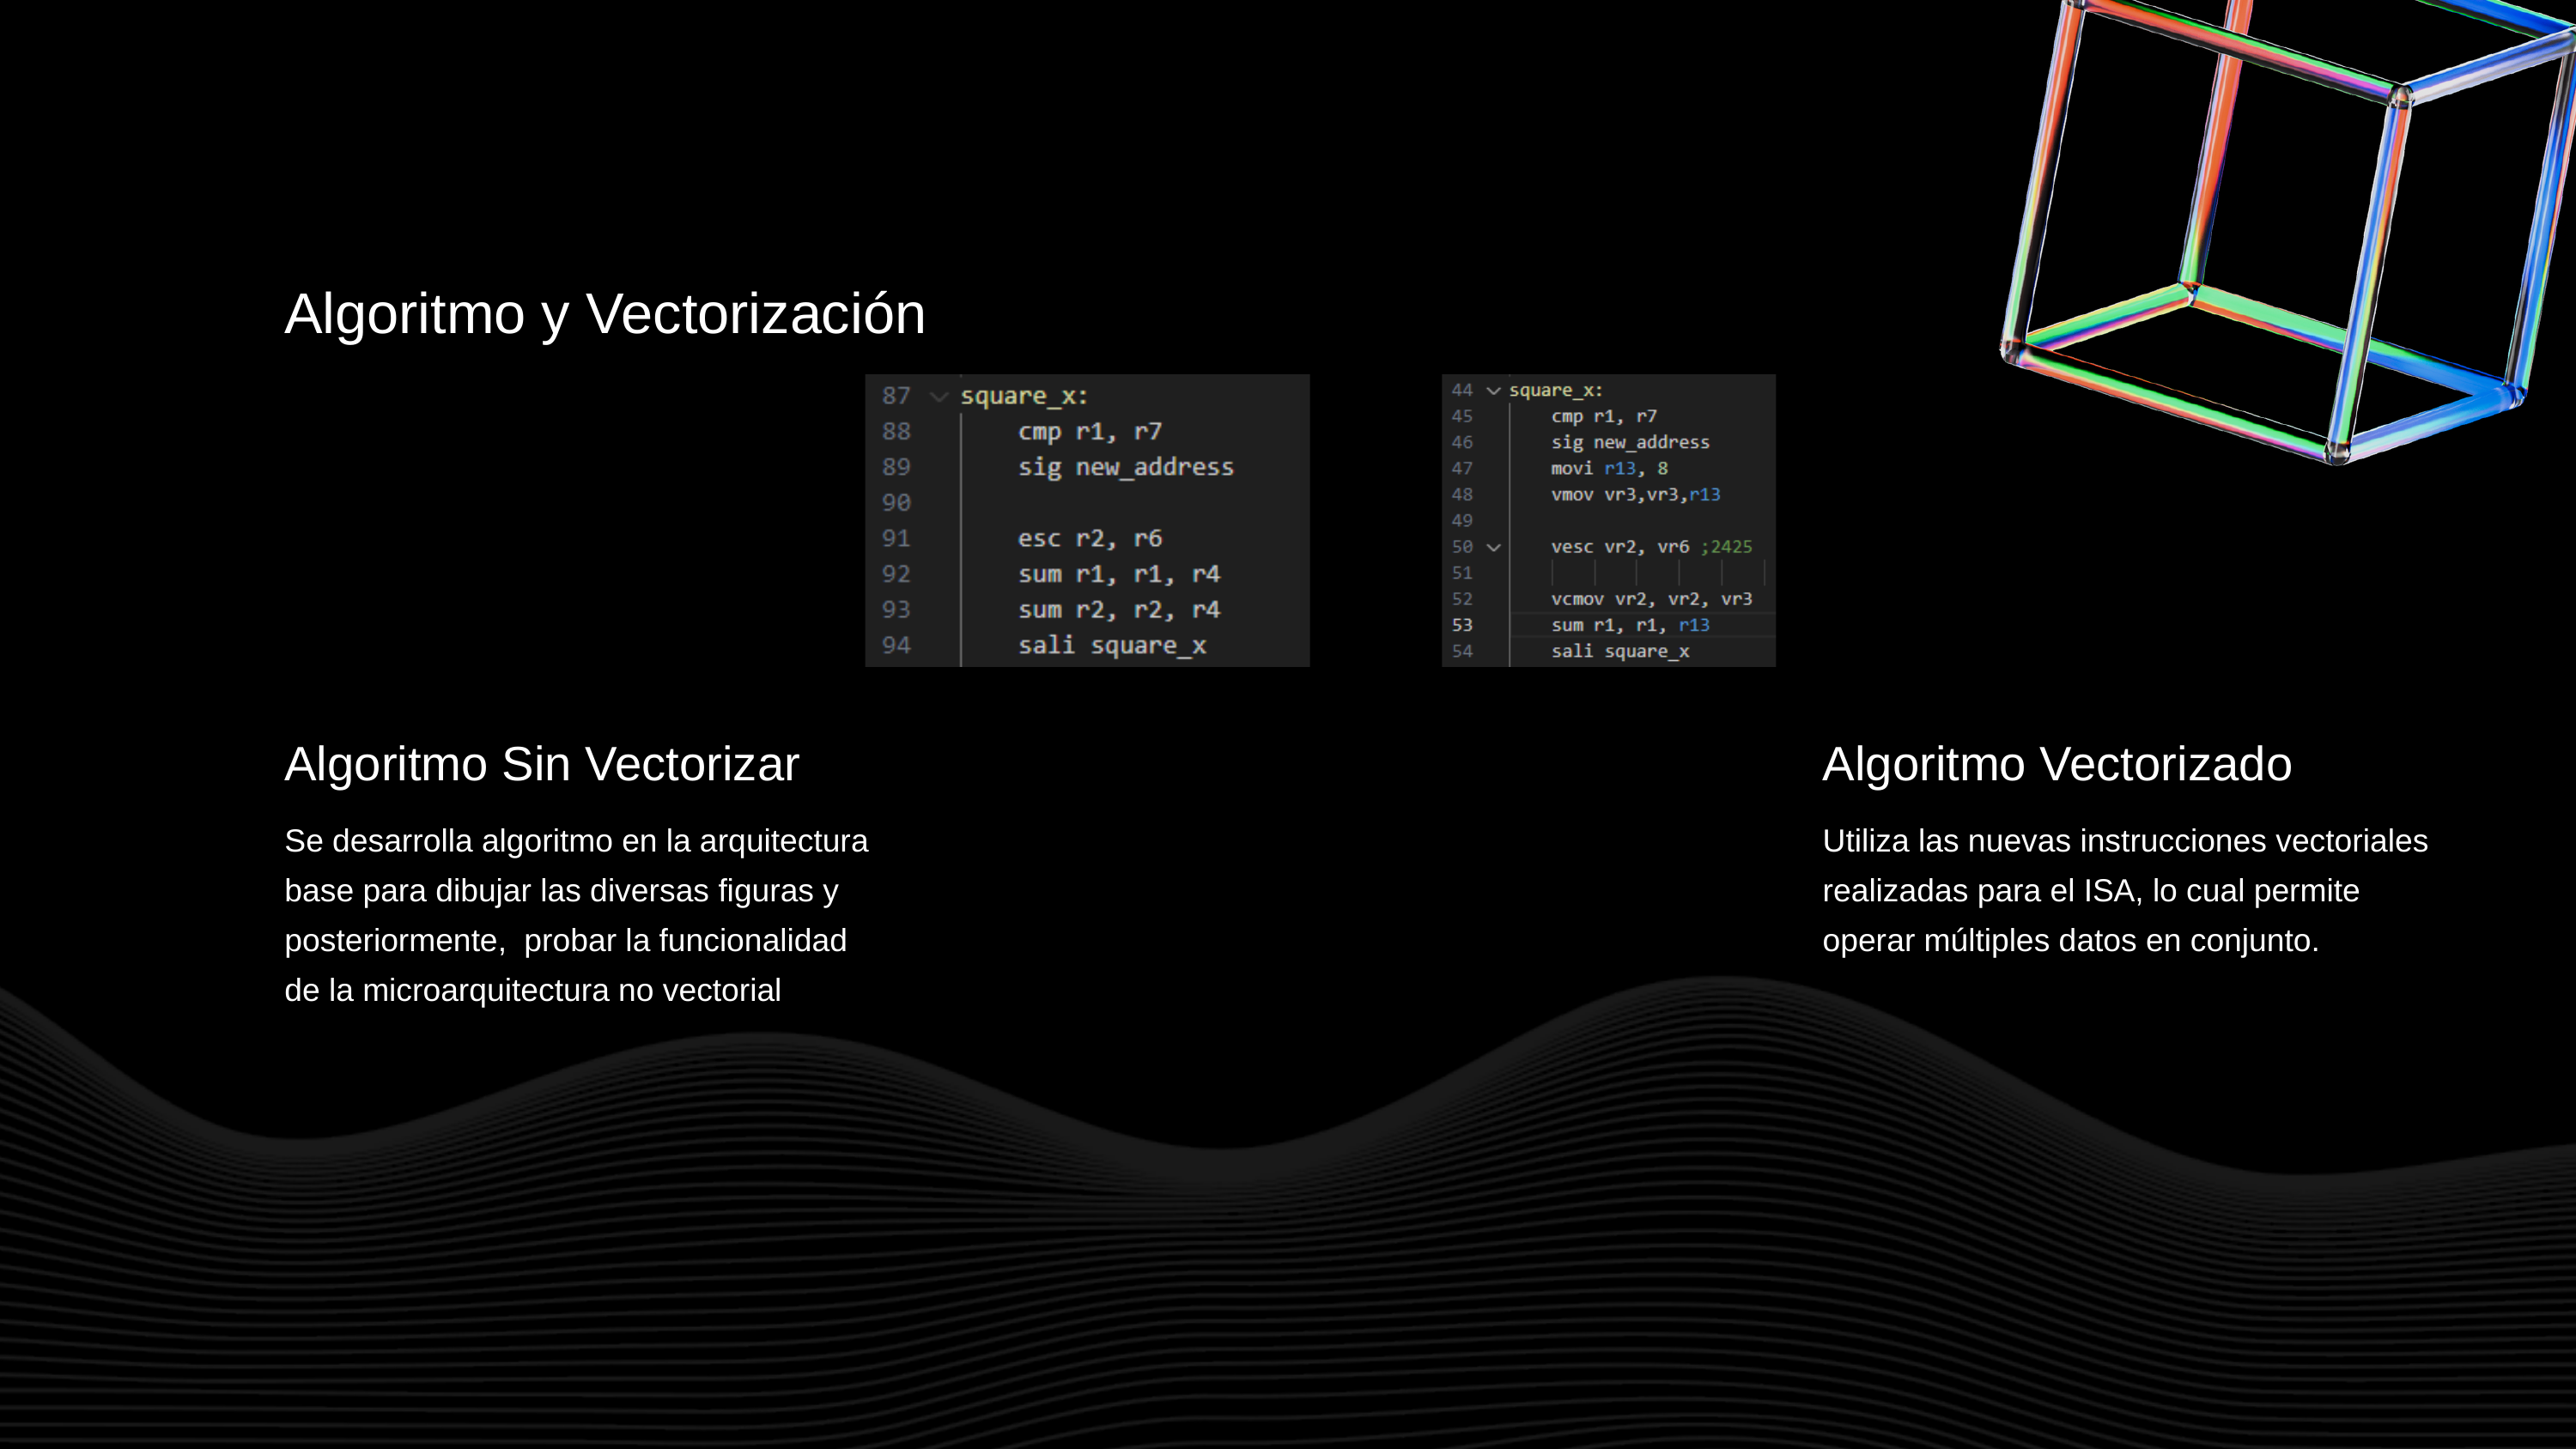

Algoritmo y Vectorización

Algoritmo Sin Vectorizar
Se desarrolla algoritmo en la arquitectura base para dibujar las diversas figuras y posteriormente,  probar la funcionalidad de la microarquitectura no vectorial
Algoritmo Vectorizado
Utiliza las nuevas instrucciones vectoriales realizadas para el ISA, lo cual permite operar múltiples datos en conjunto.